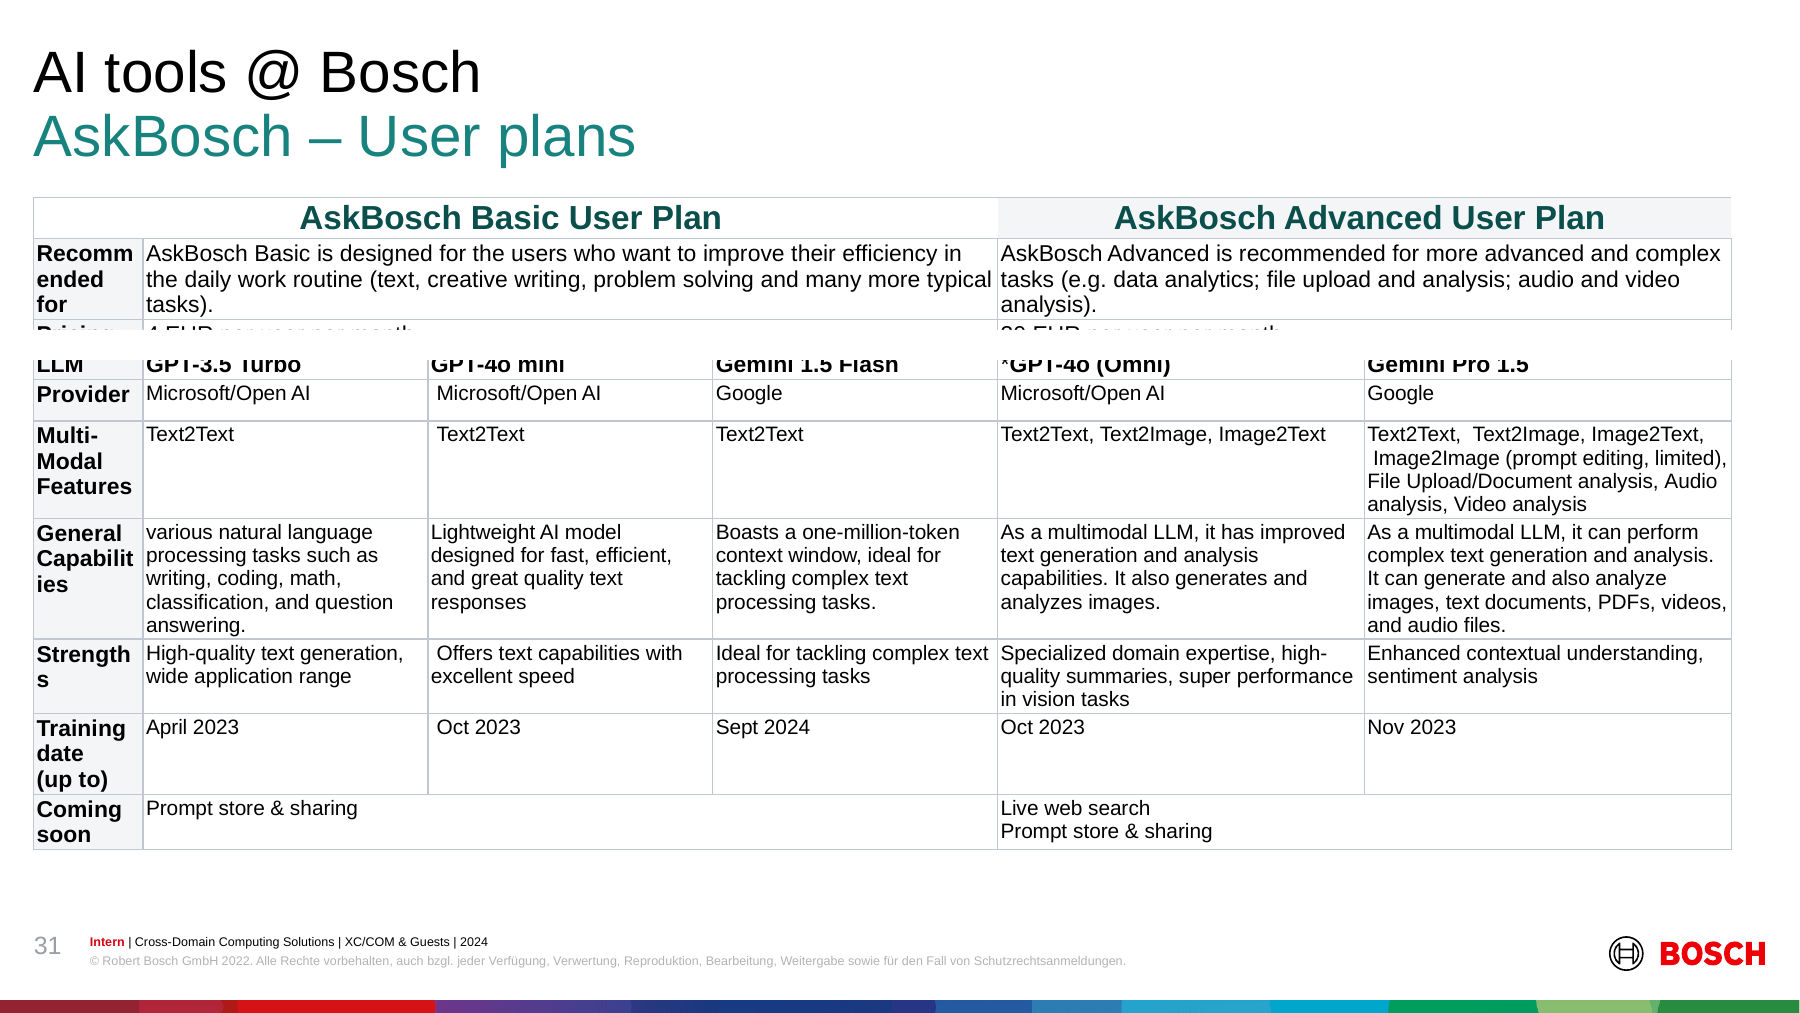

AI tools @ Bosch

# AskBosch – User plans
| AskBosch Basic User Plan |  |  |  | AskBosch Advanced User Plan |  |
| --- | --- | --- | --- | --- | --- |
| Recommended for | AskBosch Basic is designed for the users who want to improve their efficiency in the daily work routine (text, creative writing, problem solving and many more typical tasks). |  |  | AskBosch Advanced is recommended for more advanced and complex tasks (e.g. data analytics; file upload and analysis; audio and video analysis). |  |
| Pricing | 4 EUR per user per month |  |  | 30 EUR per user per month |  |
| LLM | GPT-3.5 Turbo | GPT-4o mini | Gemini 1.5 Flash | \*GPT-4o (Omni) | Gemini Pro 1.5 |
| Provider | Microsoft/Open AI | Microsoft/Open AI | Google | Microsoft/Open AI | Google |
| Multi-Modal Features | Text2Text | Text2Text | Text2Text | Text2Text, Text2Image, Image2Text | Text2Text,  Text2Image, Image2Text,  Image2Image (prompt editing, limited), File Upload/Document analysis, Audio analysis, Video analysis |
| General Capabilities | various natural language processing tasks such as writing, coding, math, classification, and question answering. | Lightweight AI model designed for fast, efficient, and great quality text responses | Boasts a one-million-token context window, ideal for tackling complex text processing tasks. | As a multimodal LLM, it has improved text generation and analysis capabilities. It also generates and analyzes images. | As a multimodal LLM, it can perform complex text generation and analysis. It can generate and also analyze images, text documents, PDFs, videos, and audio files. |
| Strengths | High-quality text generation, wide application range | Offers text capabilities with excellent speed | Ideal for tackling complex text processing tasks | Specialized domain expertise, high-quality summaries, super performance in vision tasks | Enhanced contextual understanding, sentiment analysis |
| Training date  (up to) | April 2023 | Oct 2023 | Sept 2024 | Oct 2023 | Nov 2023 |
| Coming soon | Prompt store & sharing |  |  | Live web search Prompt store & sharing |  |

31